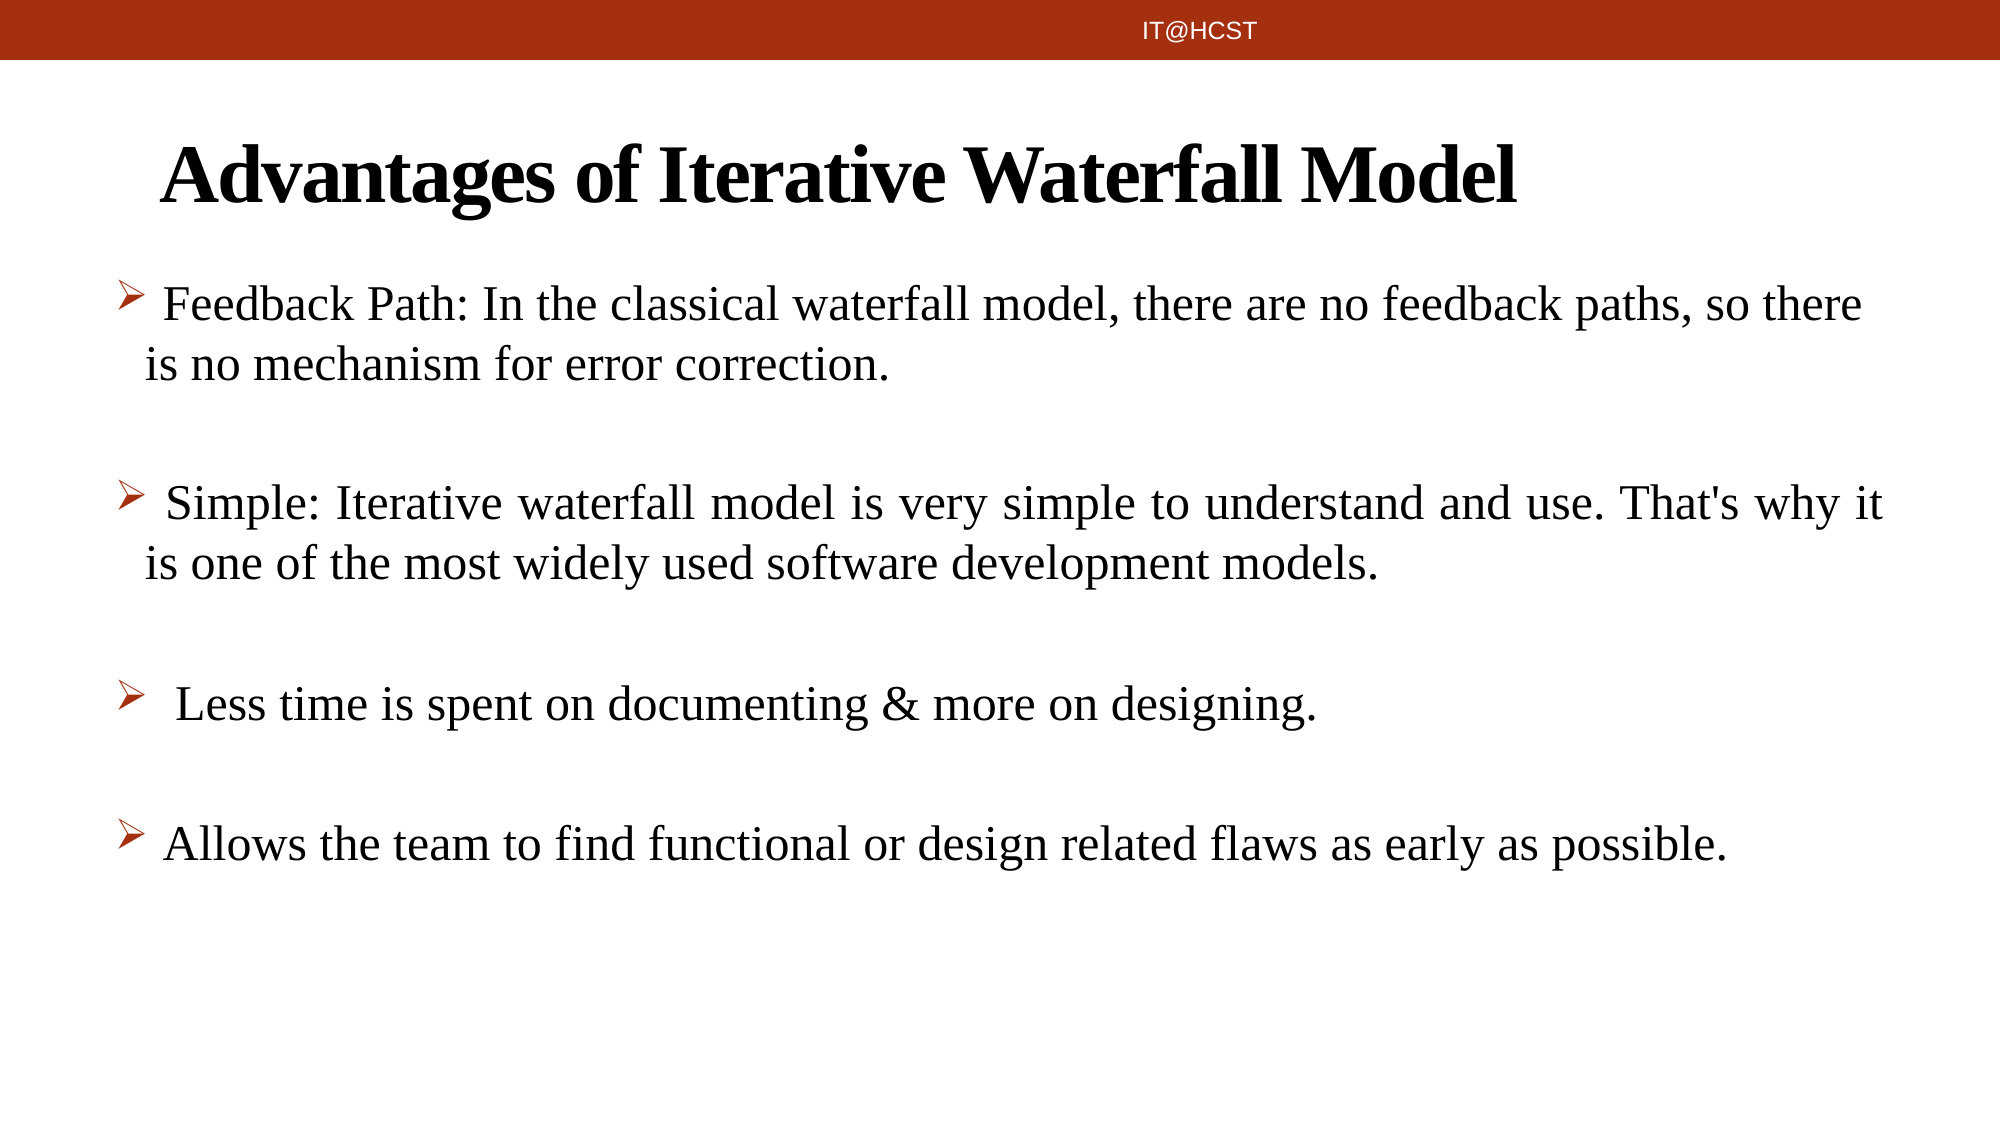

IT@HCST
12
# Advantages of Iterative Waterfall Model
 Feedback Path: In the classical waterfall model, there are no feedback paths, so there is no mechanism for error correction.

 Simple: Iterative waterfall model is very simple to understand and use. That's why it is one of the most widely used software development models.

  Less time is spent on documenting & more on designing.

 Allows the team to find functional or design related flaws as early as possible.